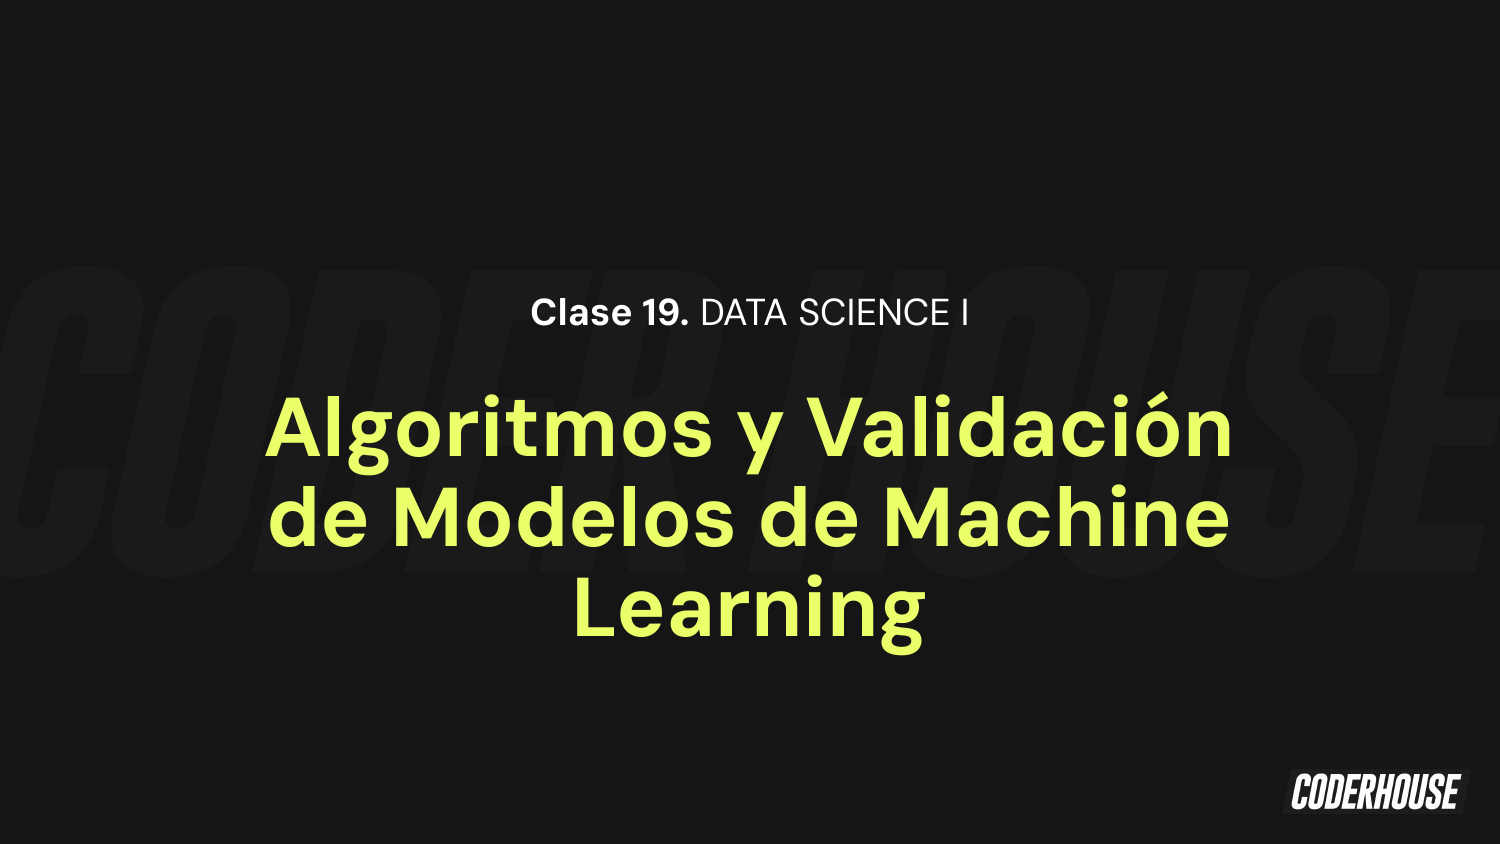

Clase 19. DATA SCIENCE I
Algoritmos y Validación de Modelos de Machine Learning